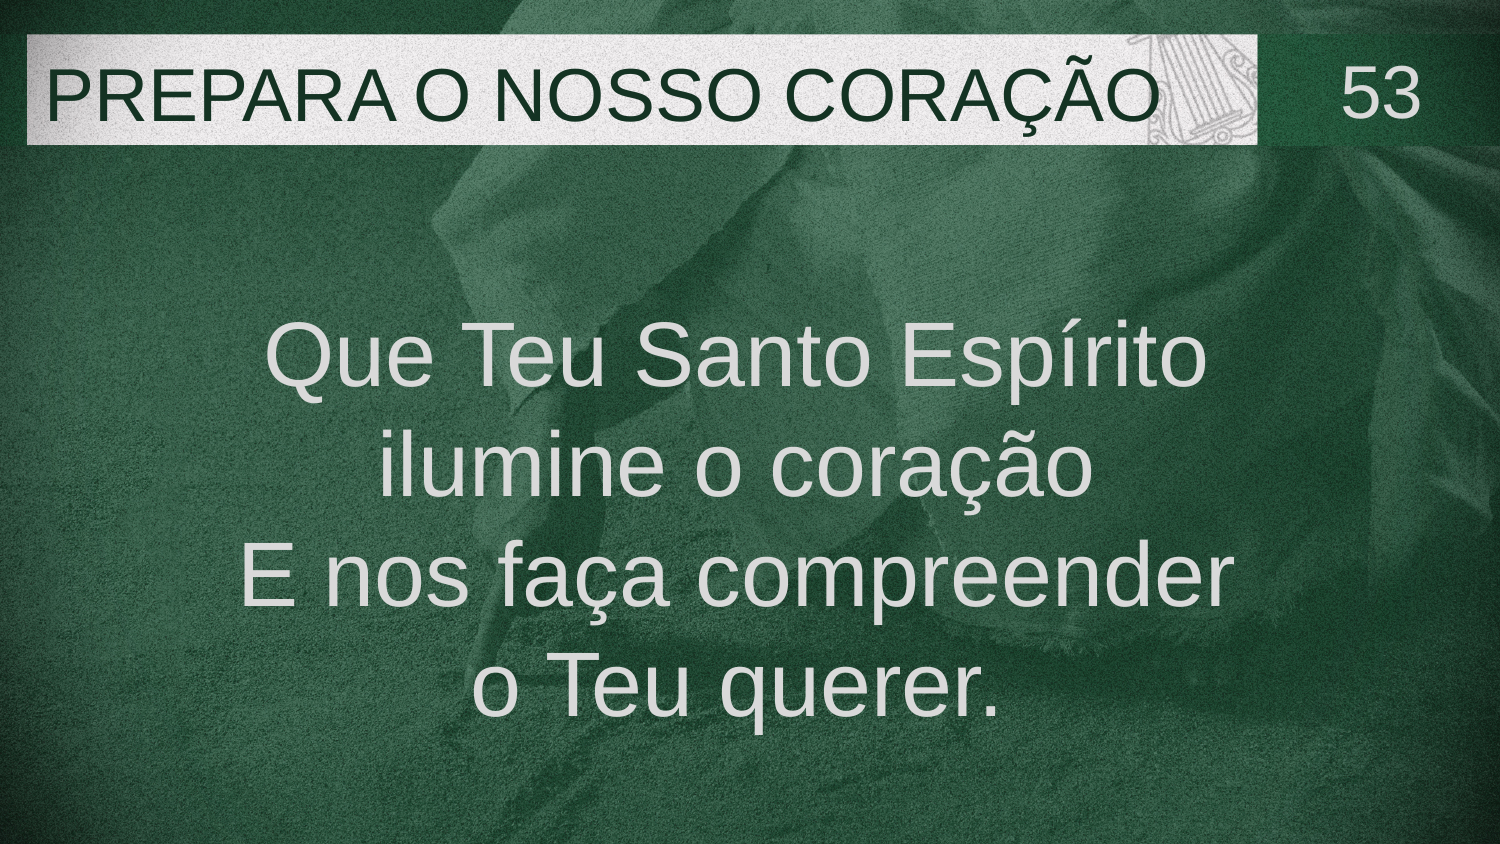

# PREPARA O NOSSO CORAÇÃO
53
Que Teu Santo Espírito
ilumine o coração
E nos faça compreender
o Teu querer.